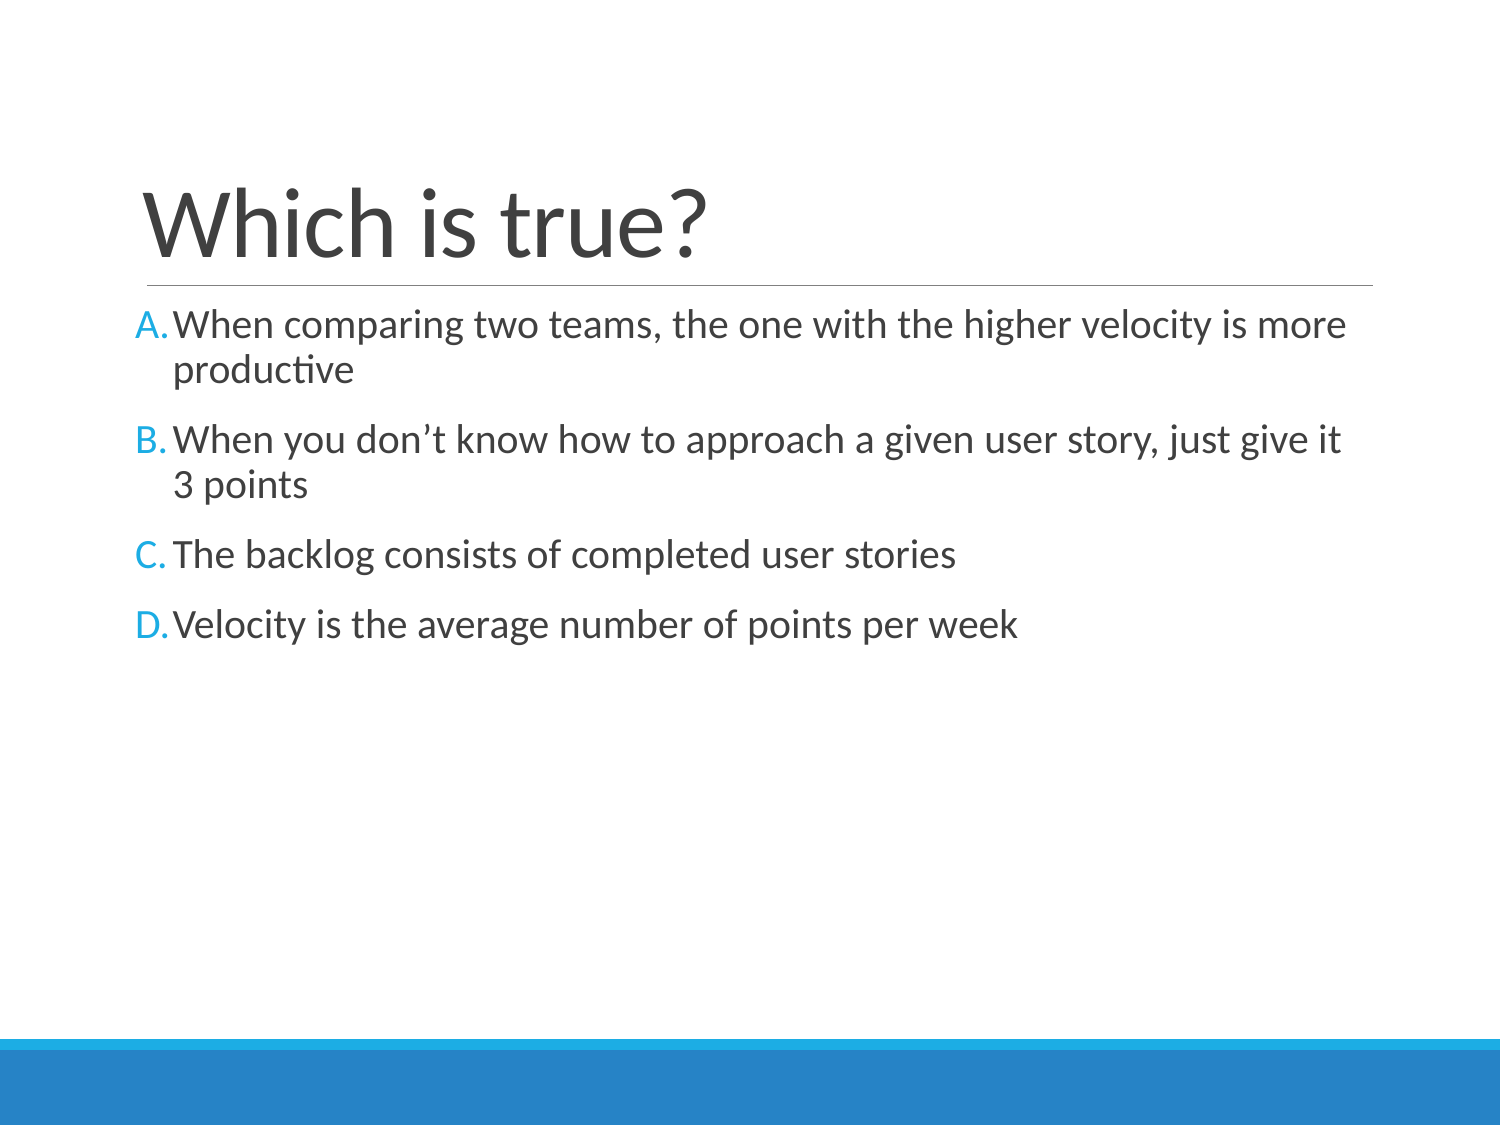

# Which is true?
When comparing two teams, the one with the higher velocity is more productive
When you don’t know how to approach a given user story, just give it 3 points
The backlog consists of completed user stories
Velocity is the average number of points per week
When comparing two teams, the one with the higher velocity is more productive